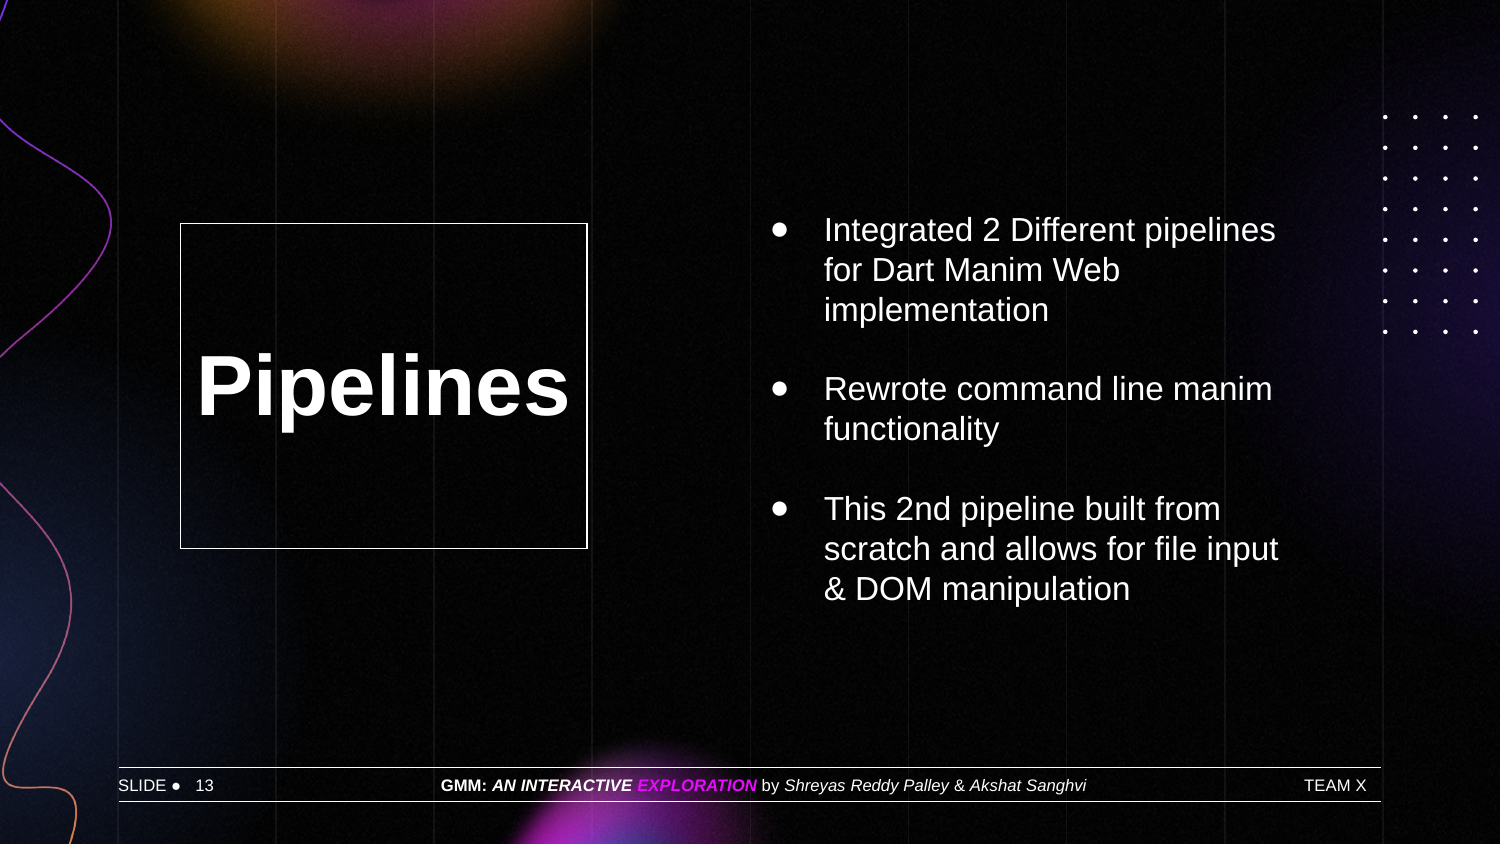

Integrated 2 Different pipelines for Dart Manim Web implementation

Rewrote command line manim functionality

This 2nd pipeline built from scratch and allows for file input & DOM manipulation
| Pipelines |
| --- |